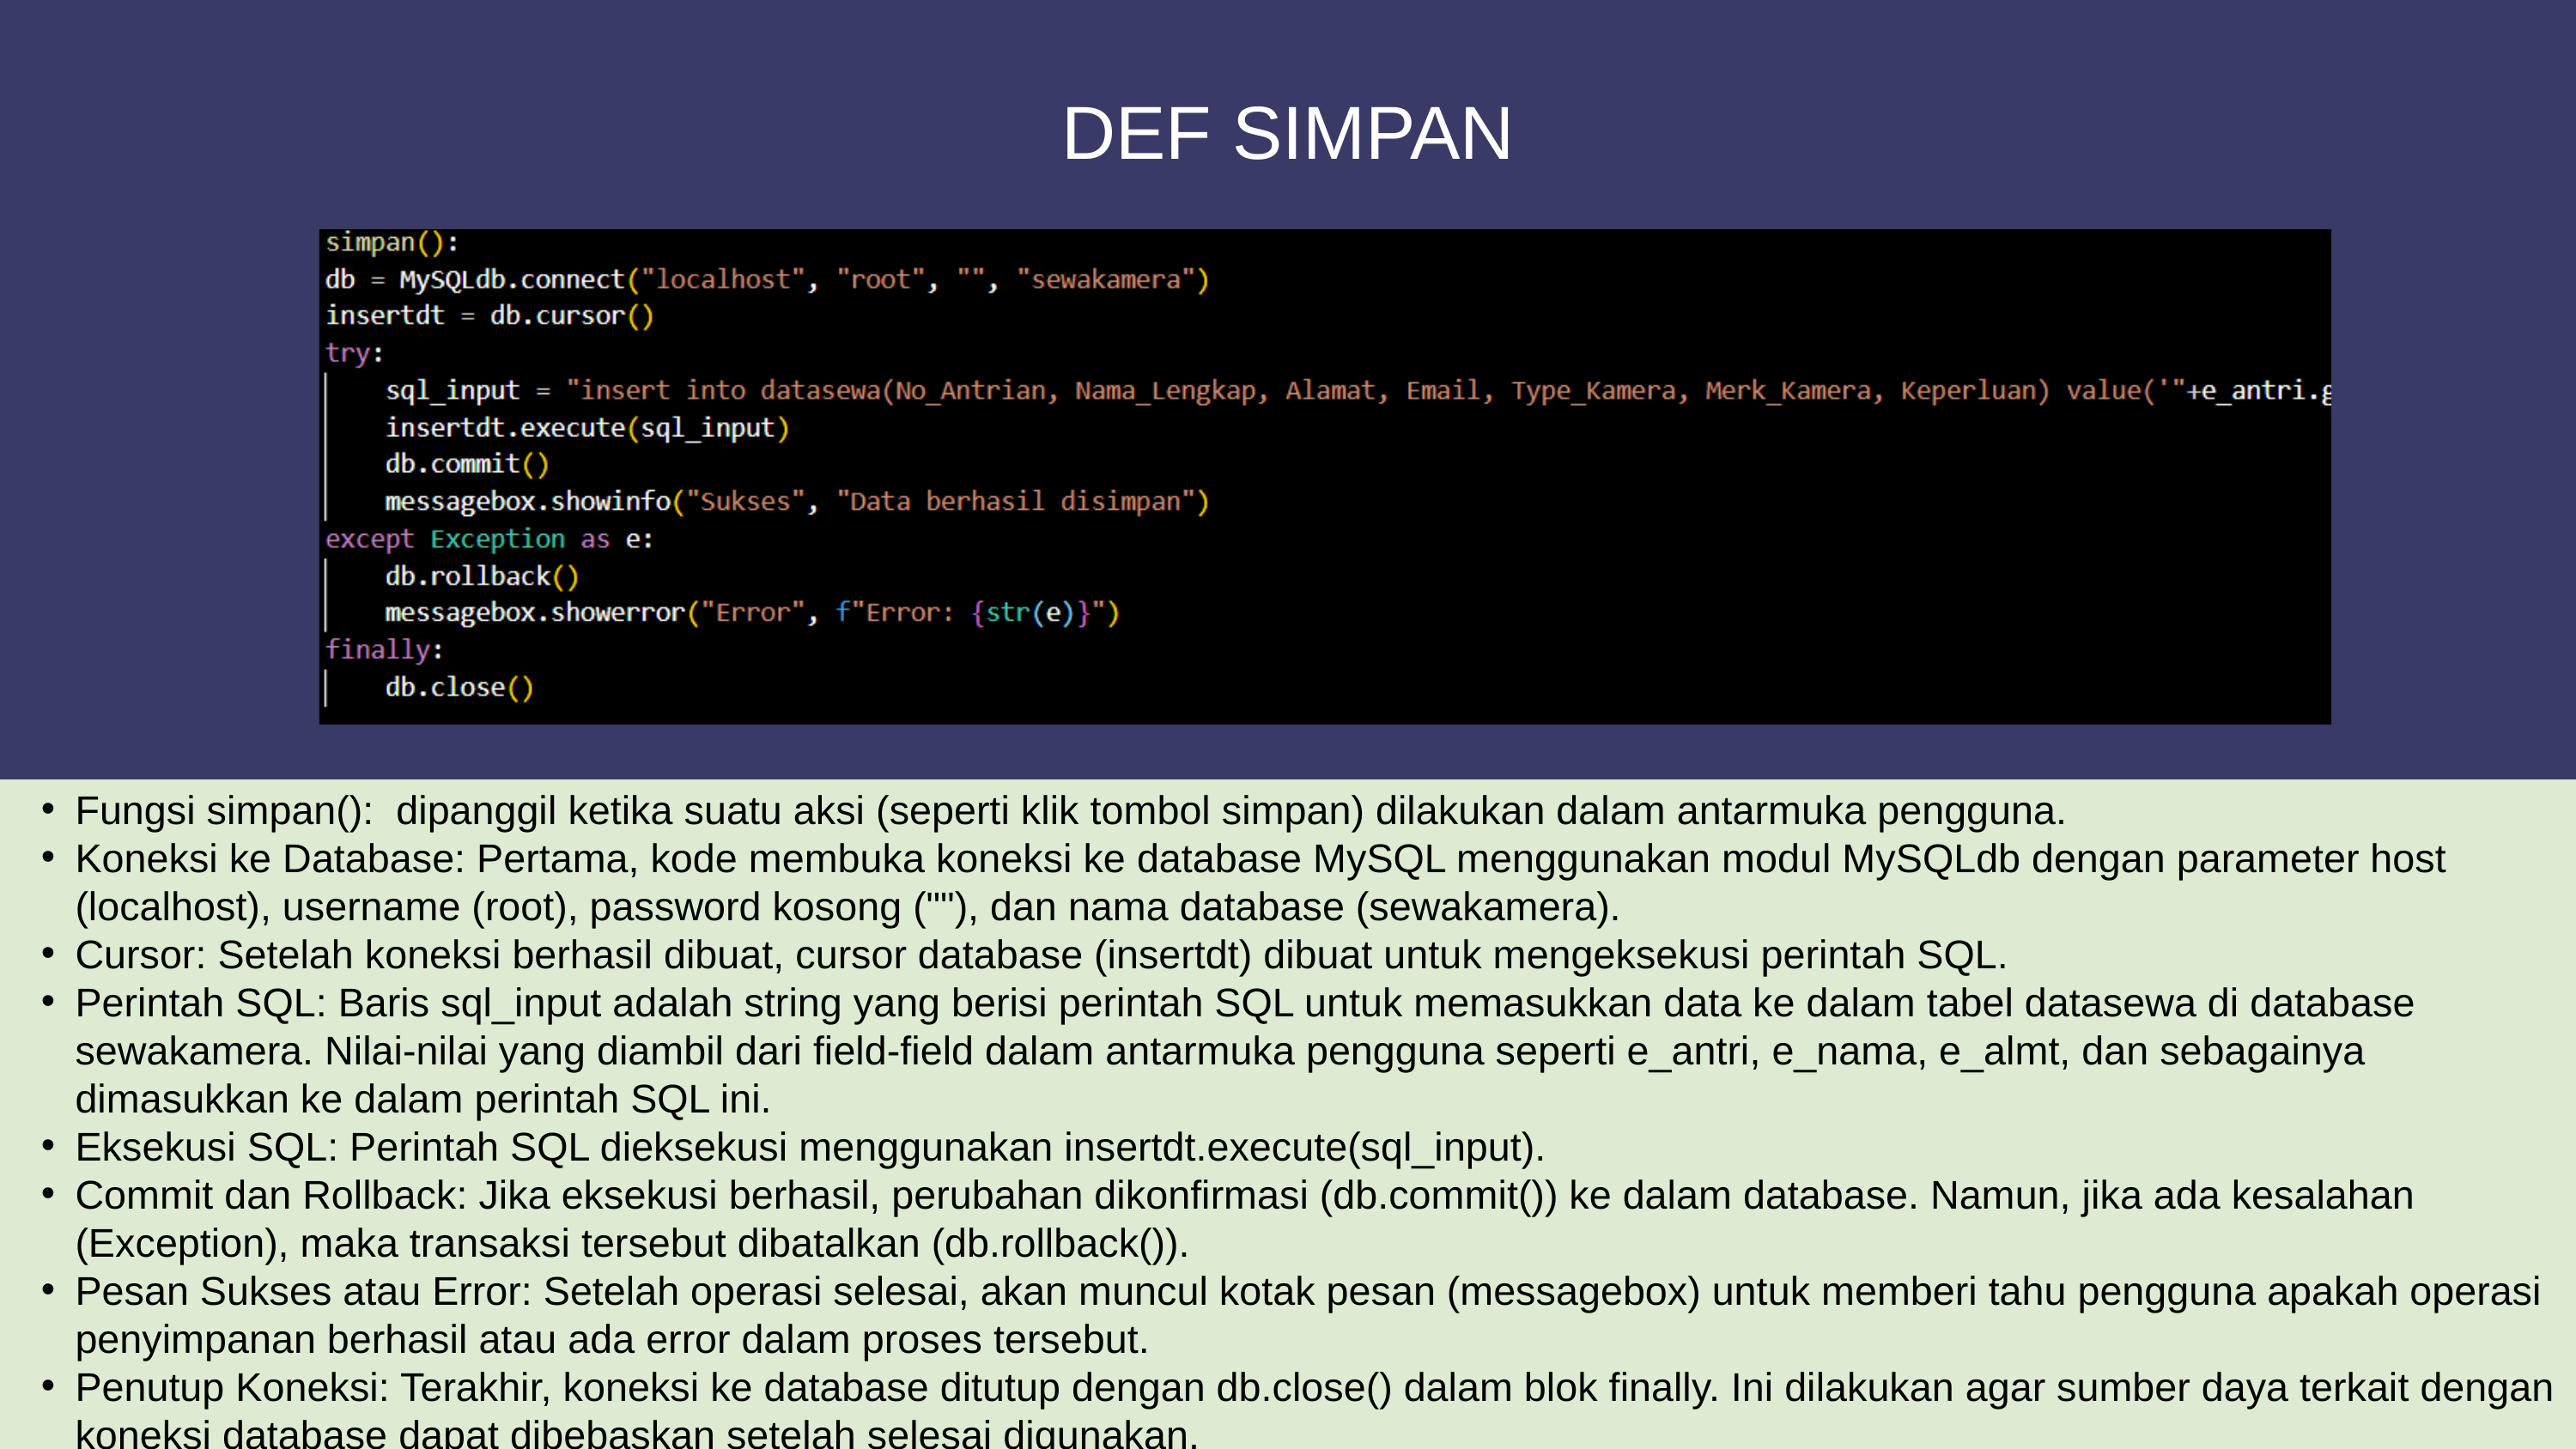

DEF SIMPAN

Fungsi simpan():  dipanggil ketika suatu aksi (seperti klik tombol simpan) dilakukan dalam antarmuka pengguna.
Koneksi ke Database: Pertama, kode membuka koneksi ke database MySQL menggunakan modul MySQLdb dengan parameter host (localhost), username (root), password kosong (""), dan nama database (sewakamera).
Cursor: Setelah koneksi berhasil dibuat, cursor database (insertdt) dibuat untuk mengeksekusi perintah SQL.
Perintah SQL: Baris sql_input adalah string yang berisi perintah SQL untuk memasukkan data ke dalam tabel datasewa di database sewakamera. Nilai-nilai yang diambil dari field-field dalam antarmuka pengguna seperti e_antri, e_nama, e_almt, dan sebagainya dimasukkan ke dalam perintah SQL ini.
Eksekusi SQL: Perintah SQL dieksekusi menggunakan insertdt.execute(sql_input).
Commit dan Rollback: Jika eksekusi berhasil, perubahan dikonfirmasi (db.commit()) ke dalam database. Namun, jika ada kesalahan (Exception), maka transaksi tersebut dibatalkan (db.rollback()).
Pesan Sukses atau Error: Setelah operasi selesai, akan muncul kotak pesan (messagebox) untuk memberi tahu pengguna apakah operasi penyimpanan berhasil atau ada error dalam proses tersebut.
Penutup Koneksi: Terakhir, koneksi ke database ditutup dengan db.close() dalam blok finally. Ini dilakukan agar sumber daya terkait dengan koneksi database dapat dibebaskan setelah selesai digunakan.

Press the "/" key and look for the draw tool to create your wires.